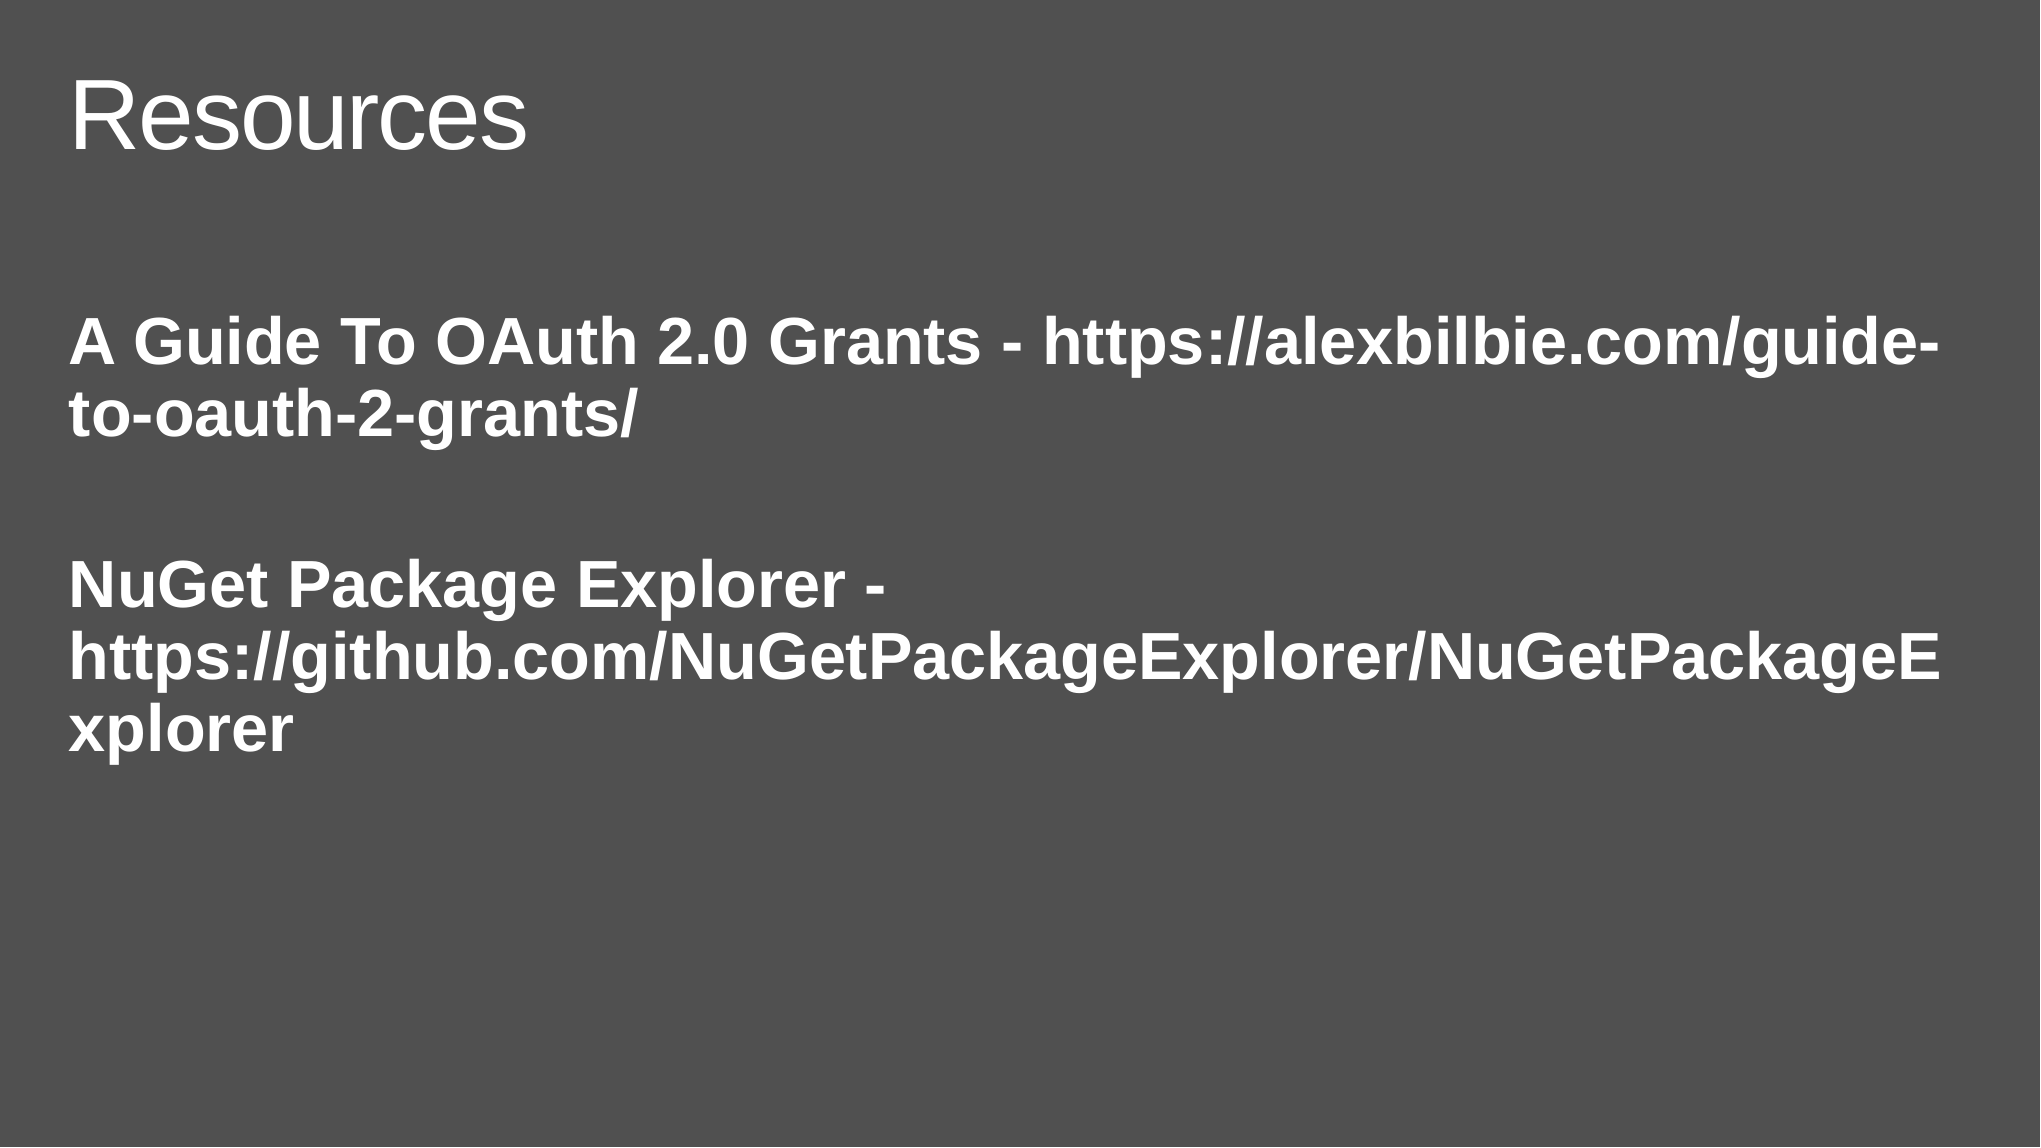

# Resources

A Guide To OAuth 2.0 Grants - https://alexbilbie.com/guide-to-oauth-2-grants/

NuGet Package Explorer - https://github.com/NuGetPackageExplorer/NuGetPackageExplorer